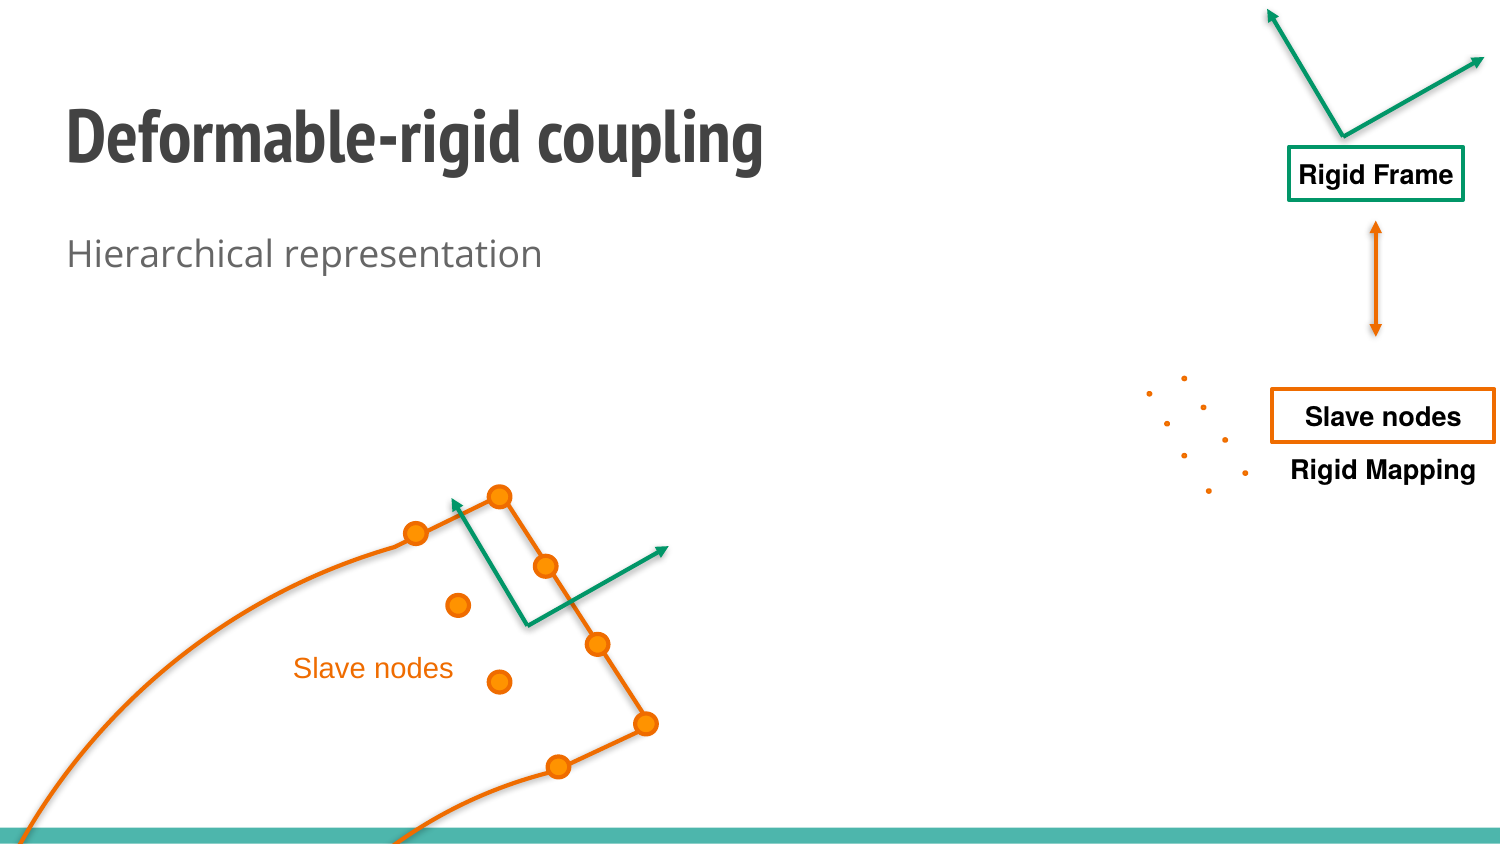

# Deformable-rigid coupling
Rigid Frame
Hierarchical representation

Slave nodes
Rigid Mapping

Slave nodes